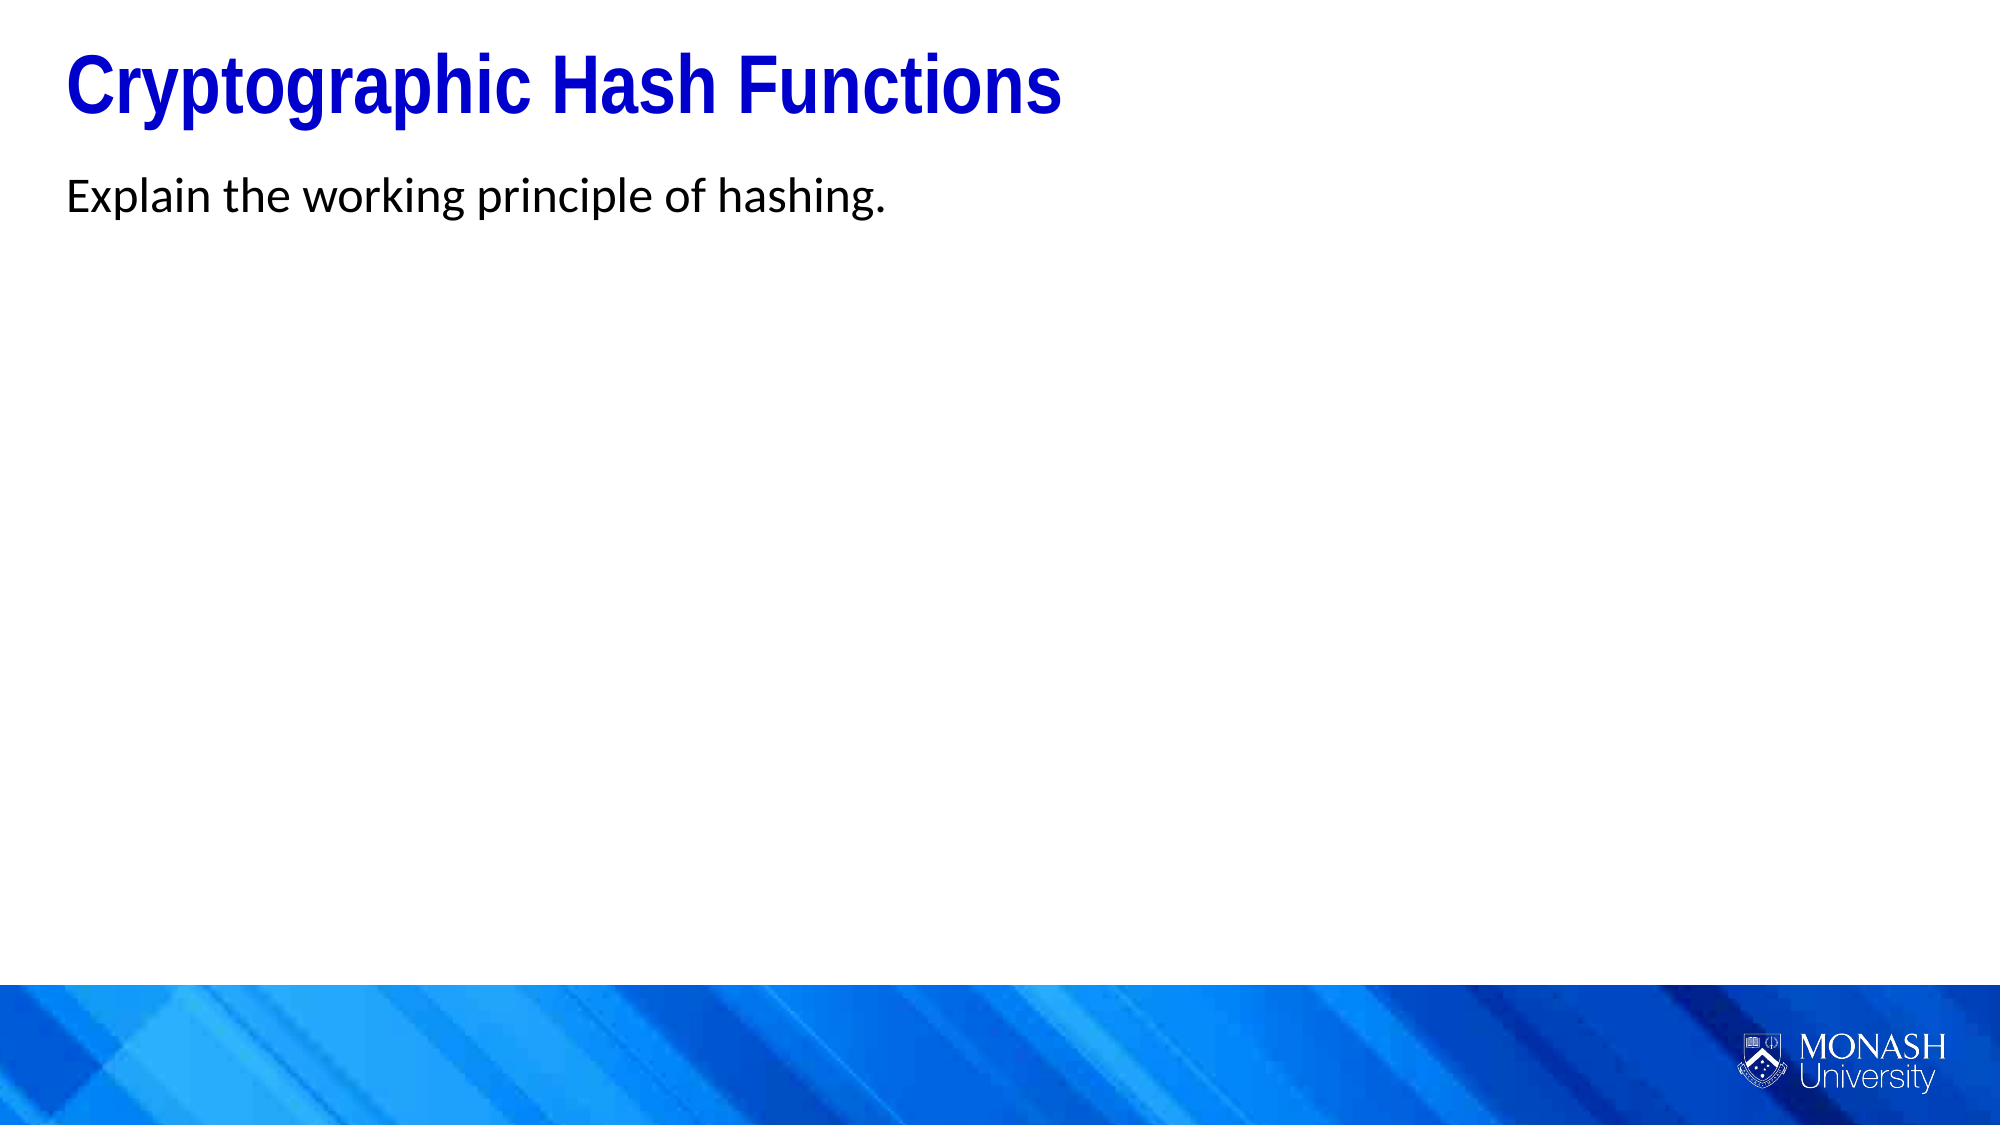

Cryptographic Hash Functions
Explain the working principle of hashing.